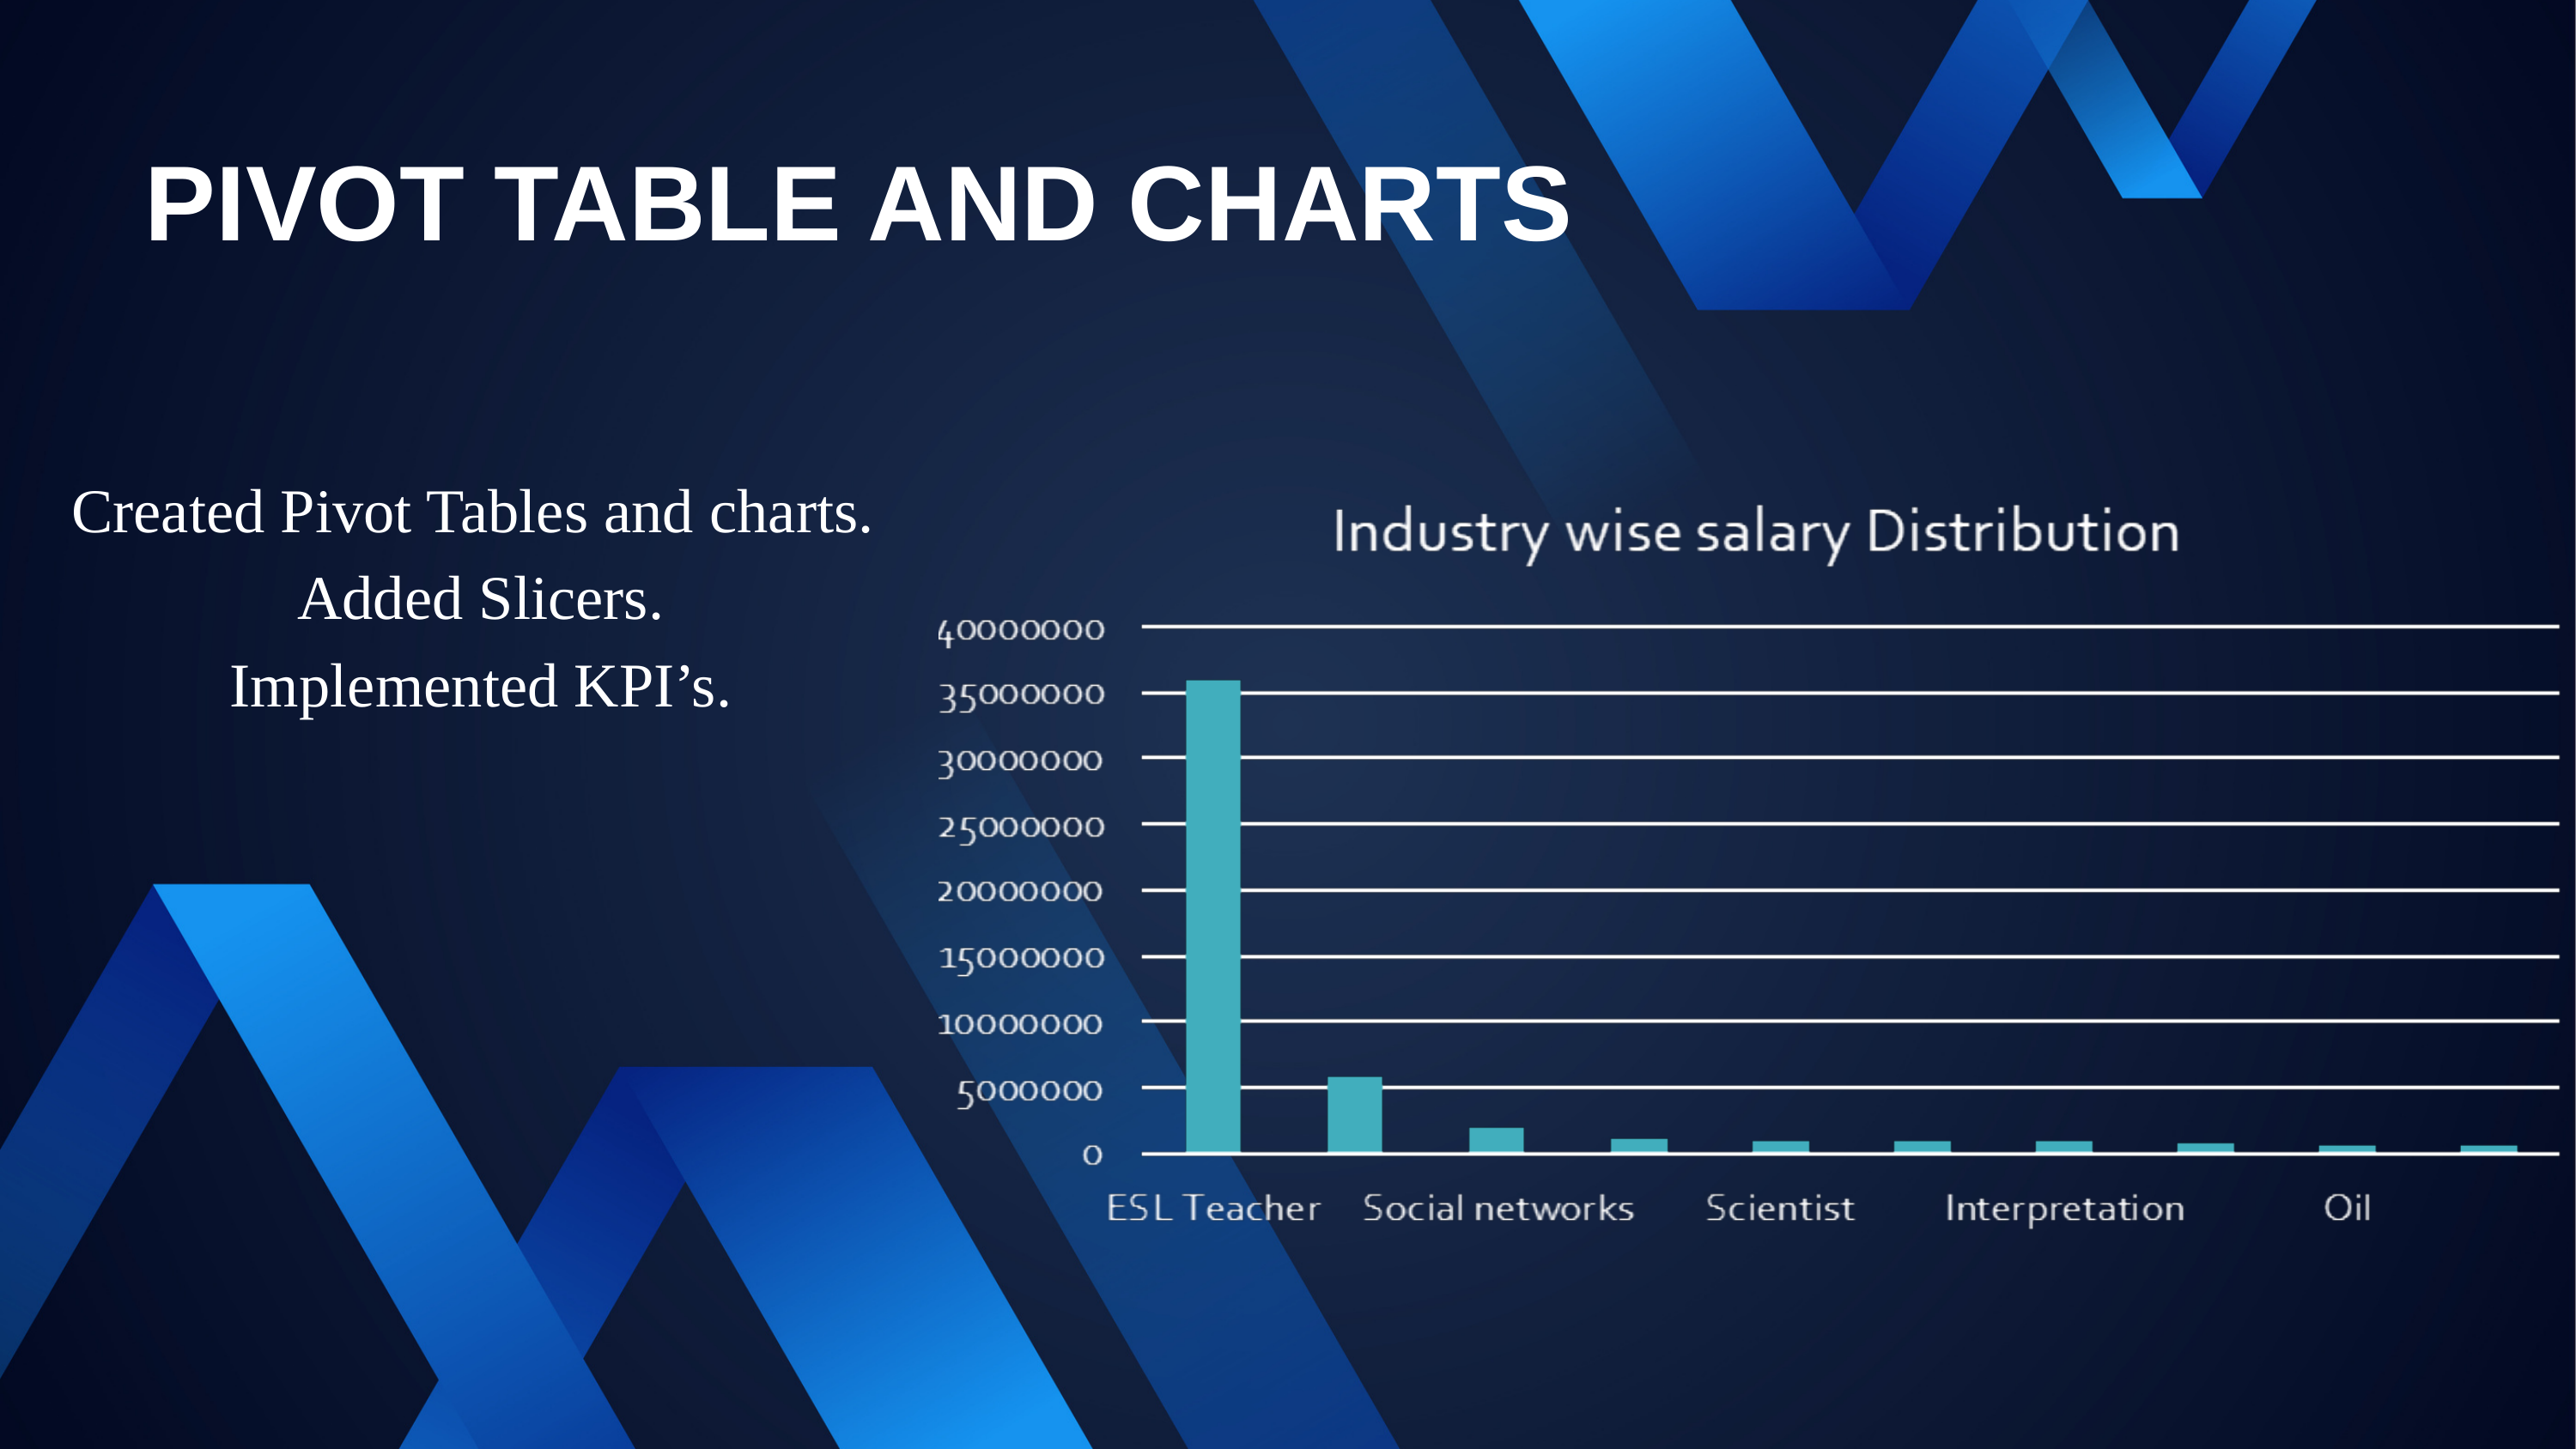

PIVOT TABLE AND CHARTS

Created Pivot Tables and charts.
 Added Slicers.
 Implemented KPI’s.